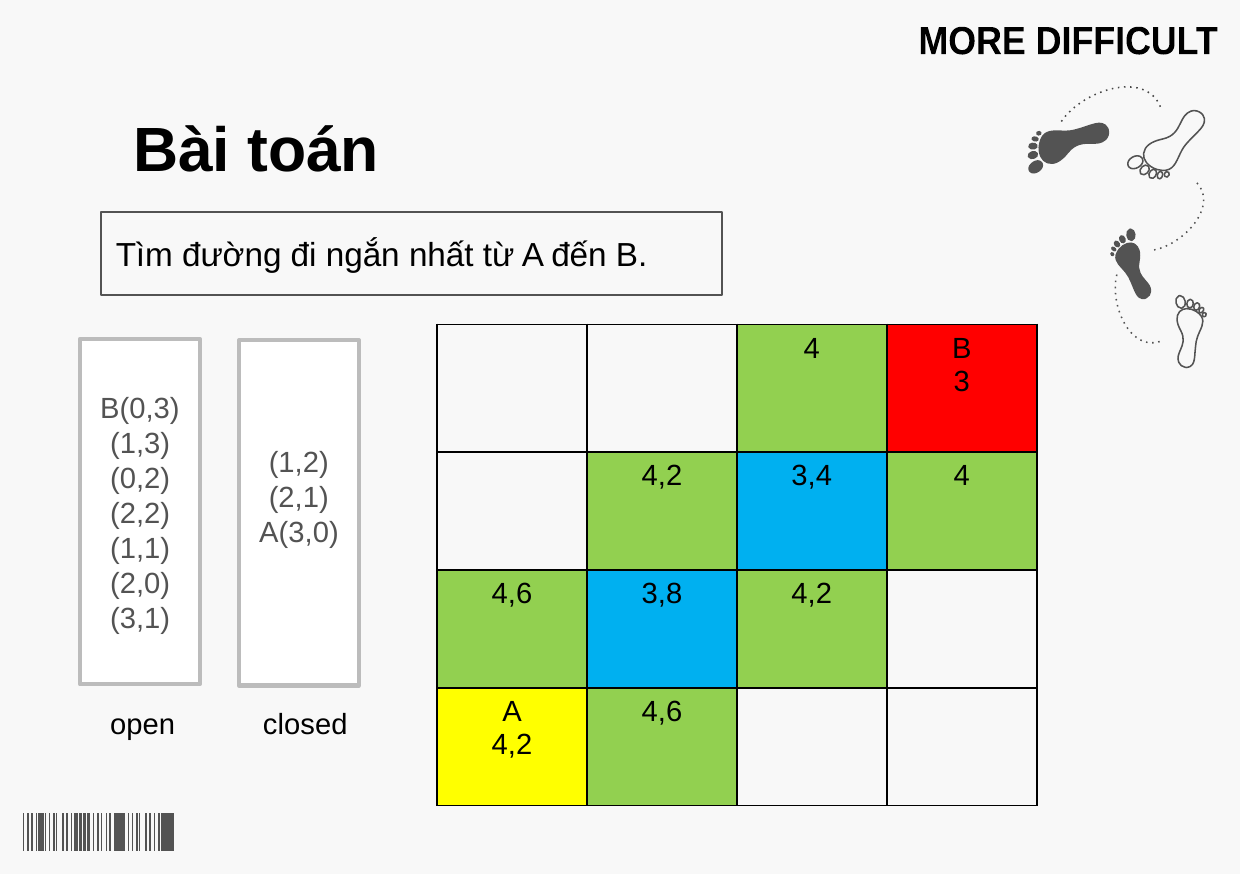

MORE DIFFICULT

# Bài toán
Tìm đường đi ngắn nhất từ A đến B.
|  |  | 4 | B 3 |
| --- | --- | --- | --- |
|  | 4,2 | 3,4 | 4 |
| 4,6 | 3,8 | 4,2 |  |
| A 4,2 | 4,6 |  |  |
B(0,3)
(1,3)
(0,2)
(2,2)
(1,1)
(2,0)
(3,1)
(1,2)
(2,1)
A(3,0)

closed
open